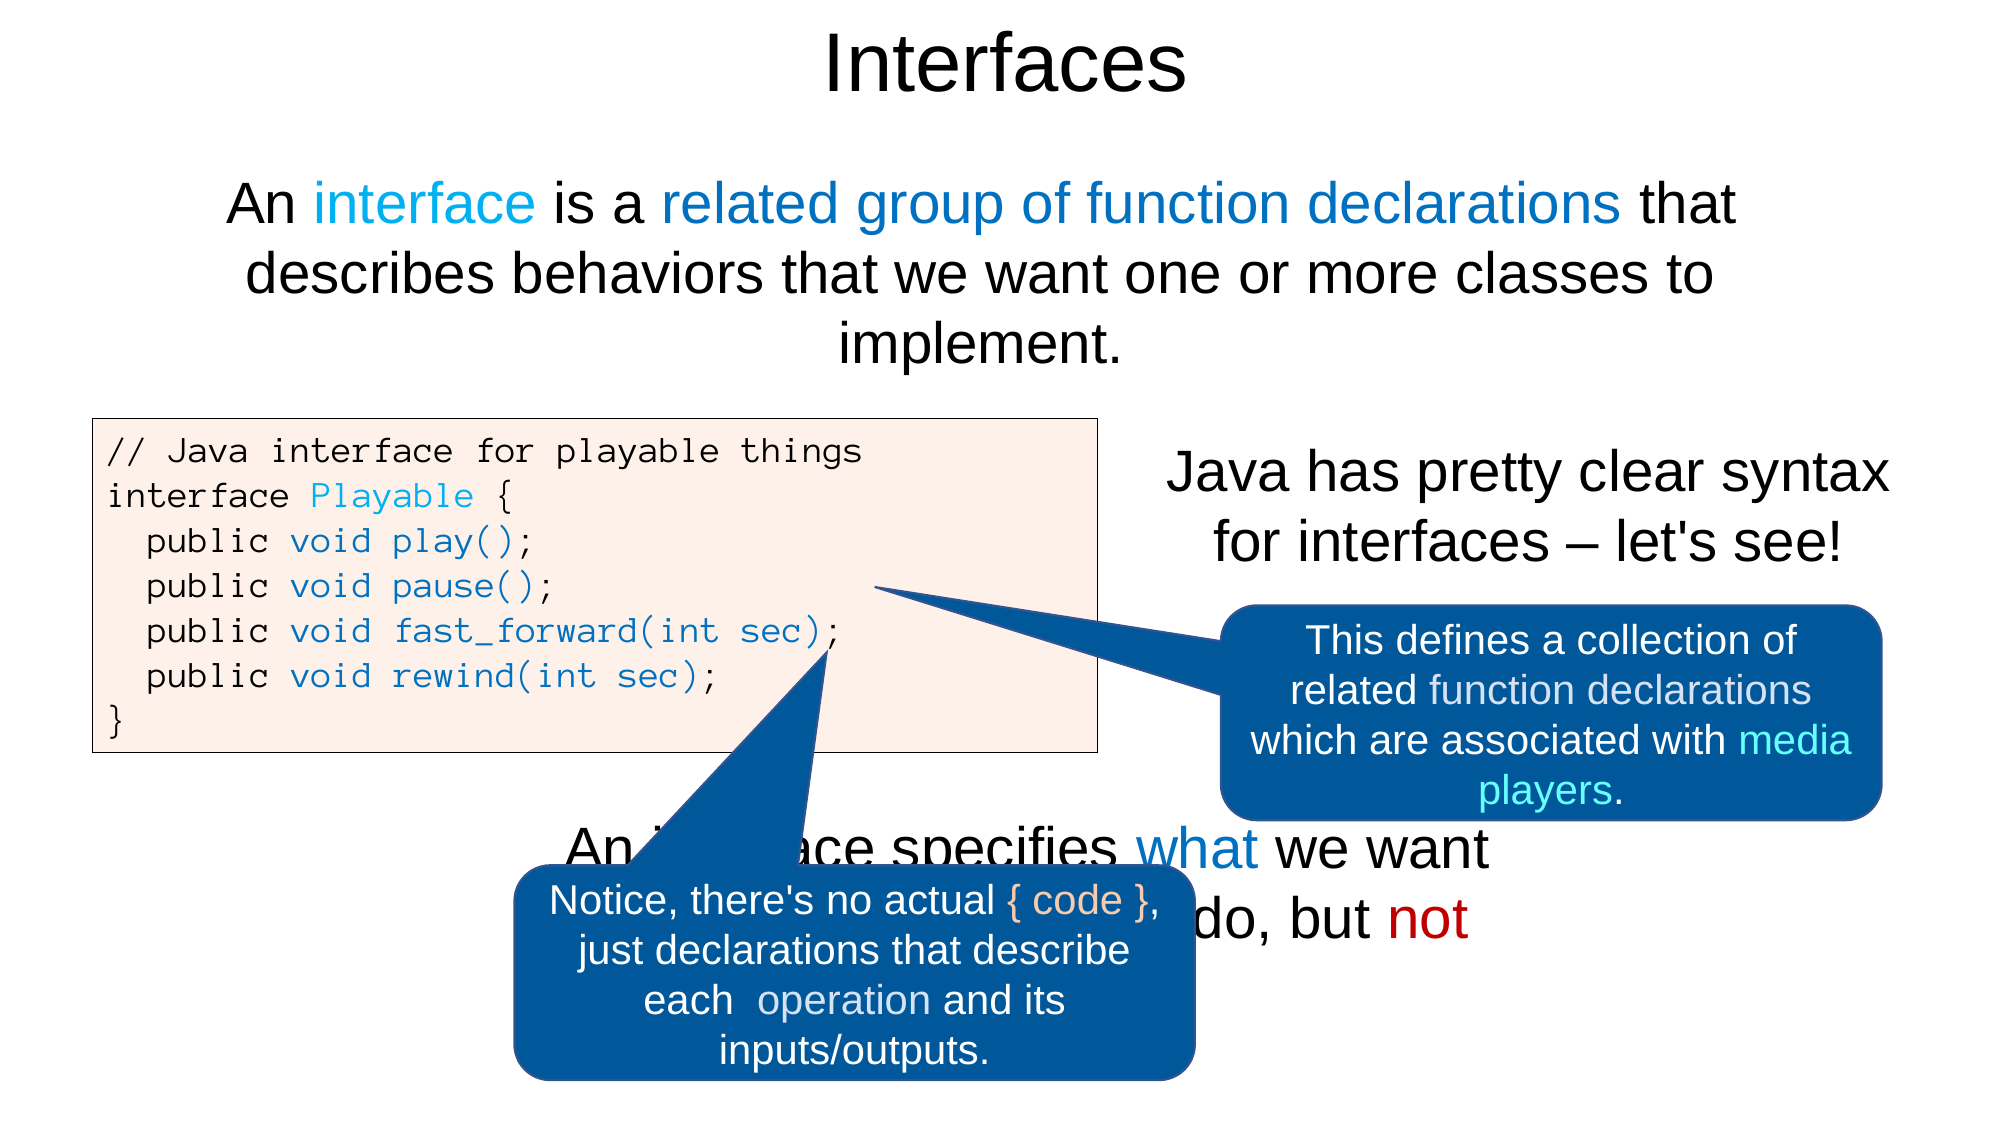

Interfaces
An interface is a related group of function declarations that describes behaviors that we want one or more classes to implement.
// Java interface for playable things
interface Playable {
  public void play();
  public void pause();
  public void fast_forward(int sec);
  public void rewind(int sec);
}
Java has pretty clear syntax for interfaces – let's see!
This defines a collection of related function declarations which are associated with media players.
An interface specifies what we want one or more classes to do, but not how.
Notice, there's no actual { code }, just declarations that describe each  operation and its inputs/outputs.